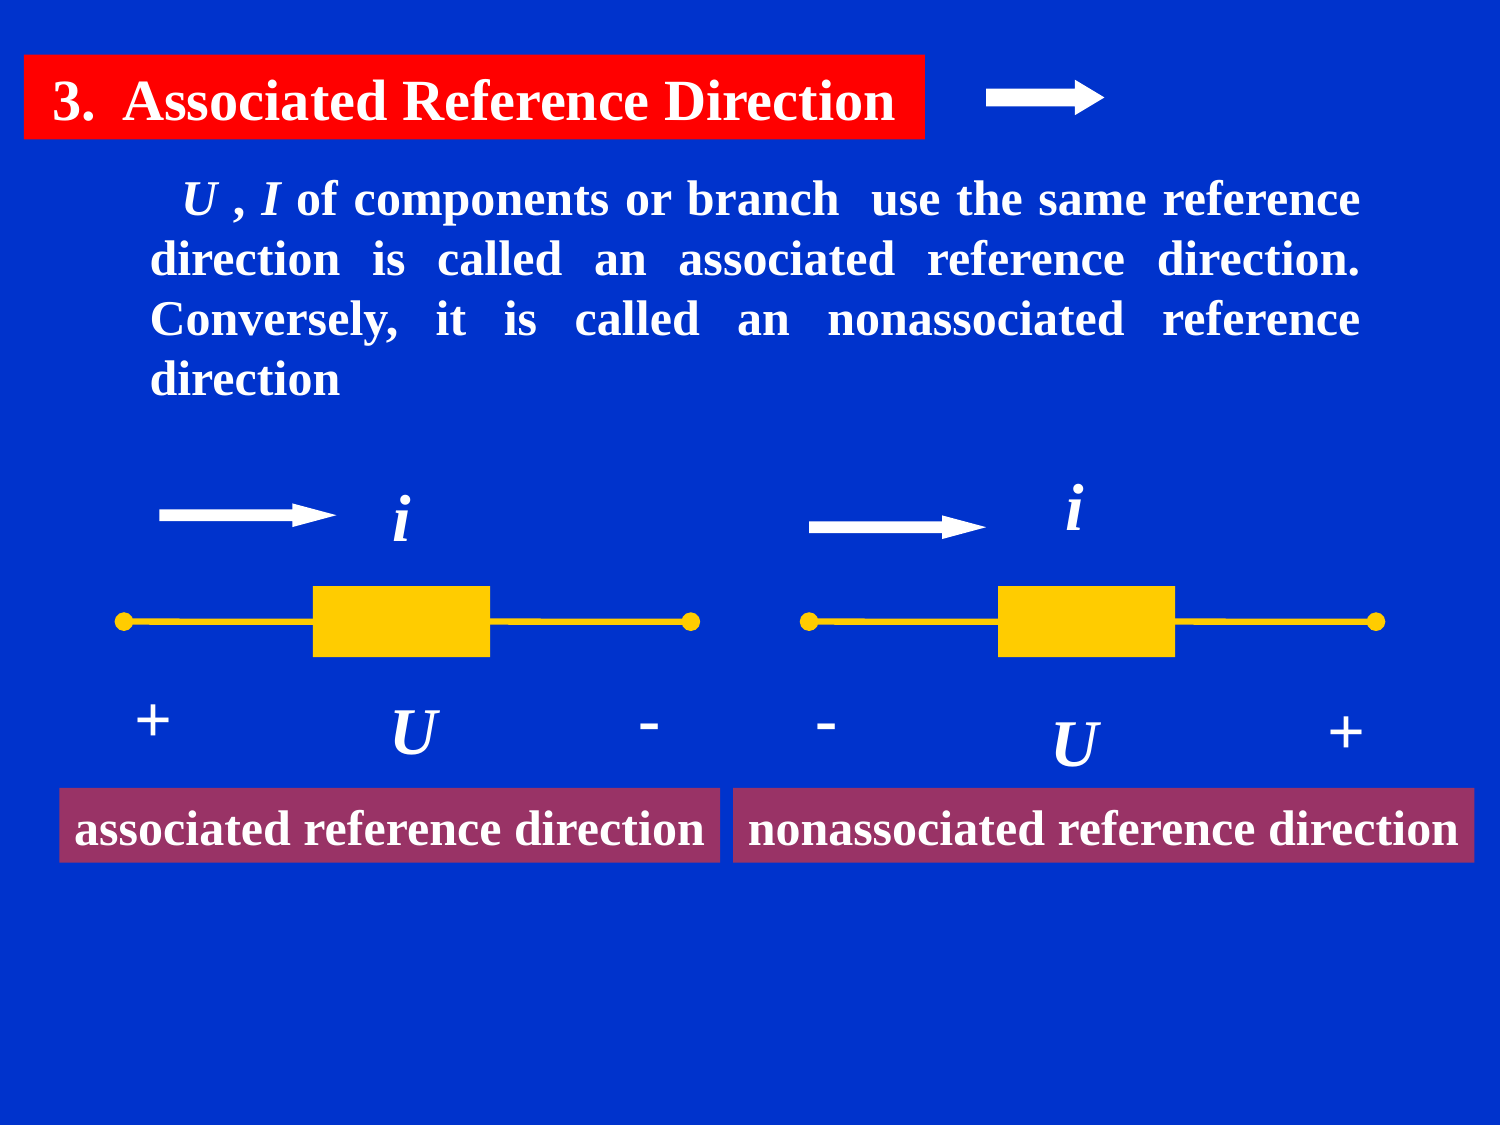

3.  Associated Reference Direction

        U , I of components or branch  use the same reference direction is called an associated reference direction. Conversely, it is called an nonassociated reference direction
i
i

+
-
-
U
+
U
associated reference direction
nonassociated reference direction